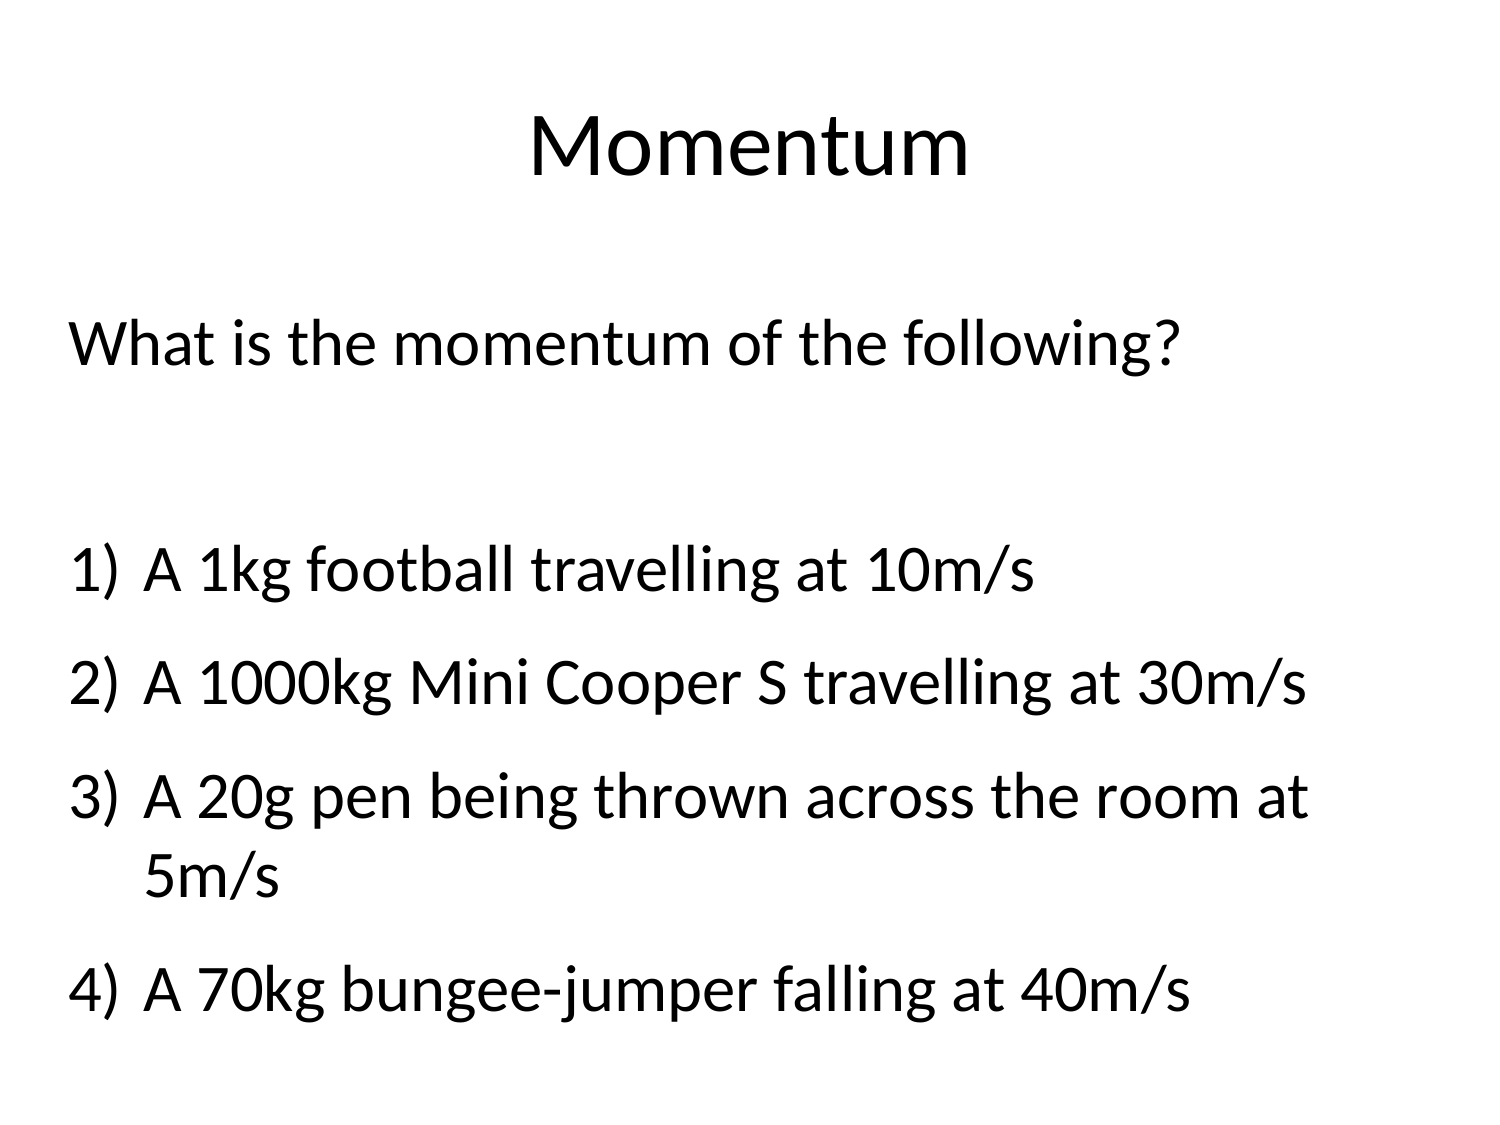

# Momentum
What is the momentum of the following?

A 1kg football travelling at 10m/s
A 1000kg Mini Cooper S travelling at 30m/s
A 20g pen being thrown across the room at 5m/s
A 70kg bungee-jumper falling at 40m/s